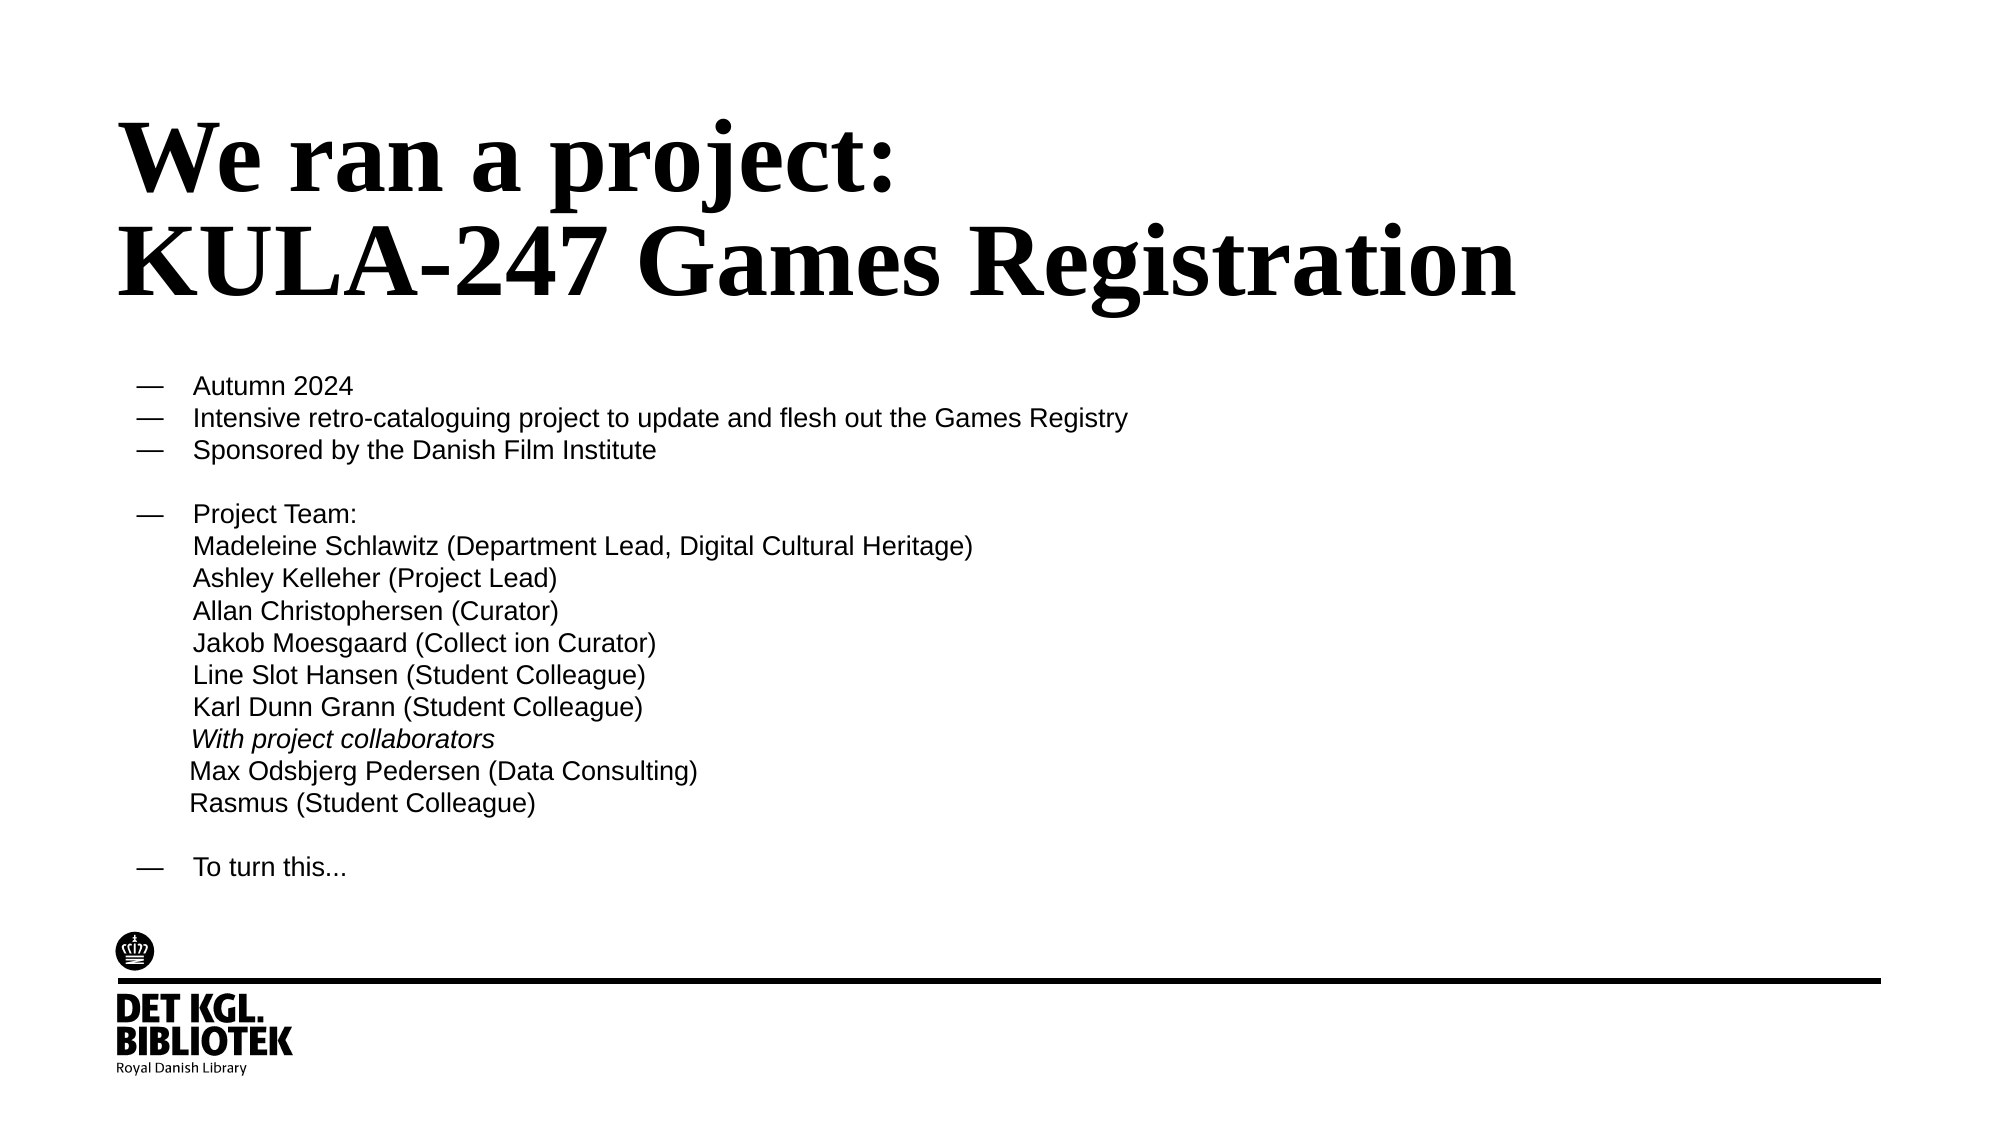

# We ran a project: KULA-247 Games Registration
Autumn 2024
Intensive retro-cataloguing project to update and flesh out the Games Registry
Sponsored by the Danish Film Institute

Project Team:
Madeleine Schlawitz (Department Lead, Digital Cultural Heritage)
Ashley Kelleher (Project Lead)
Allan Christophersen (Curator)
Jakob Moesgaard (Collect ion Curator)
Line Slot Hansen (Student Colleague)
Karl Dunn Grann (Student Colleague)
  With project collaborators
       Max Odsbjerg Pedersen (Data Consulting)
       Rasmus (Student Colleague)

To turn this...